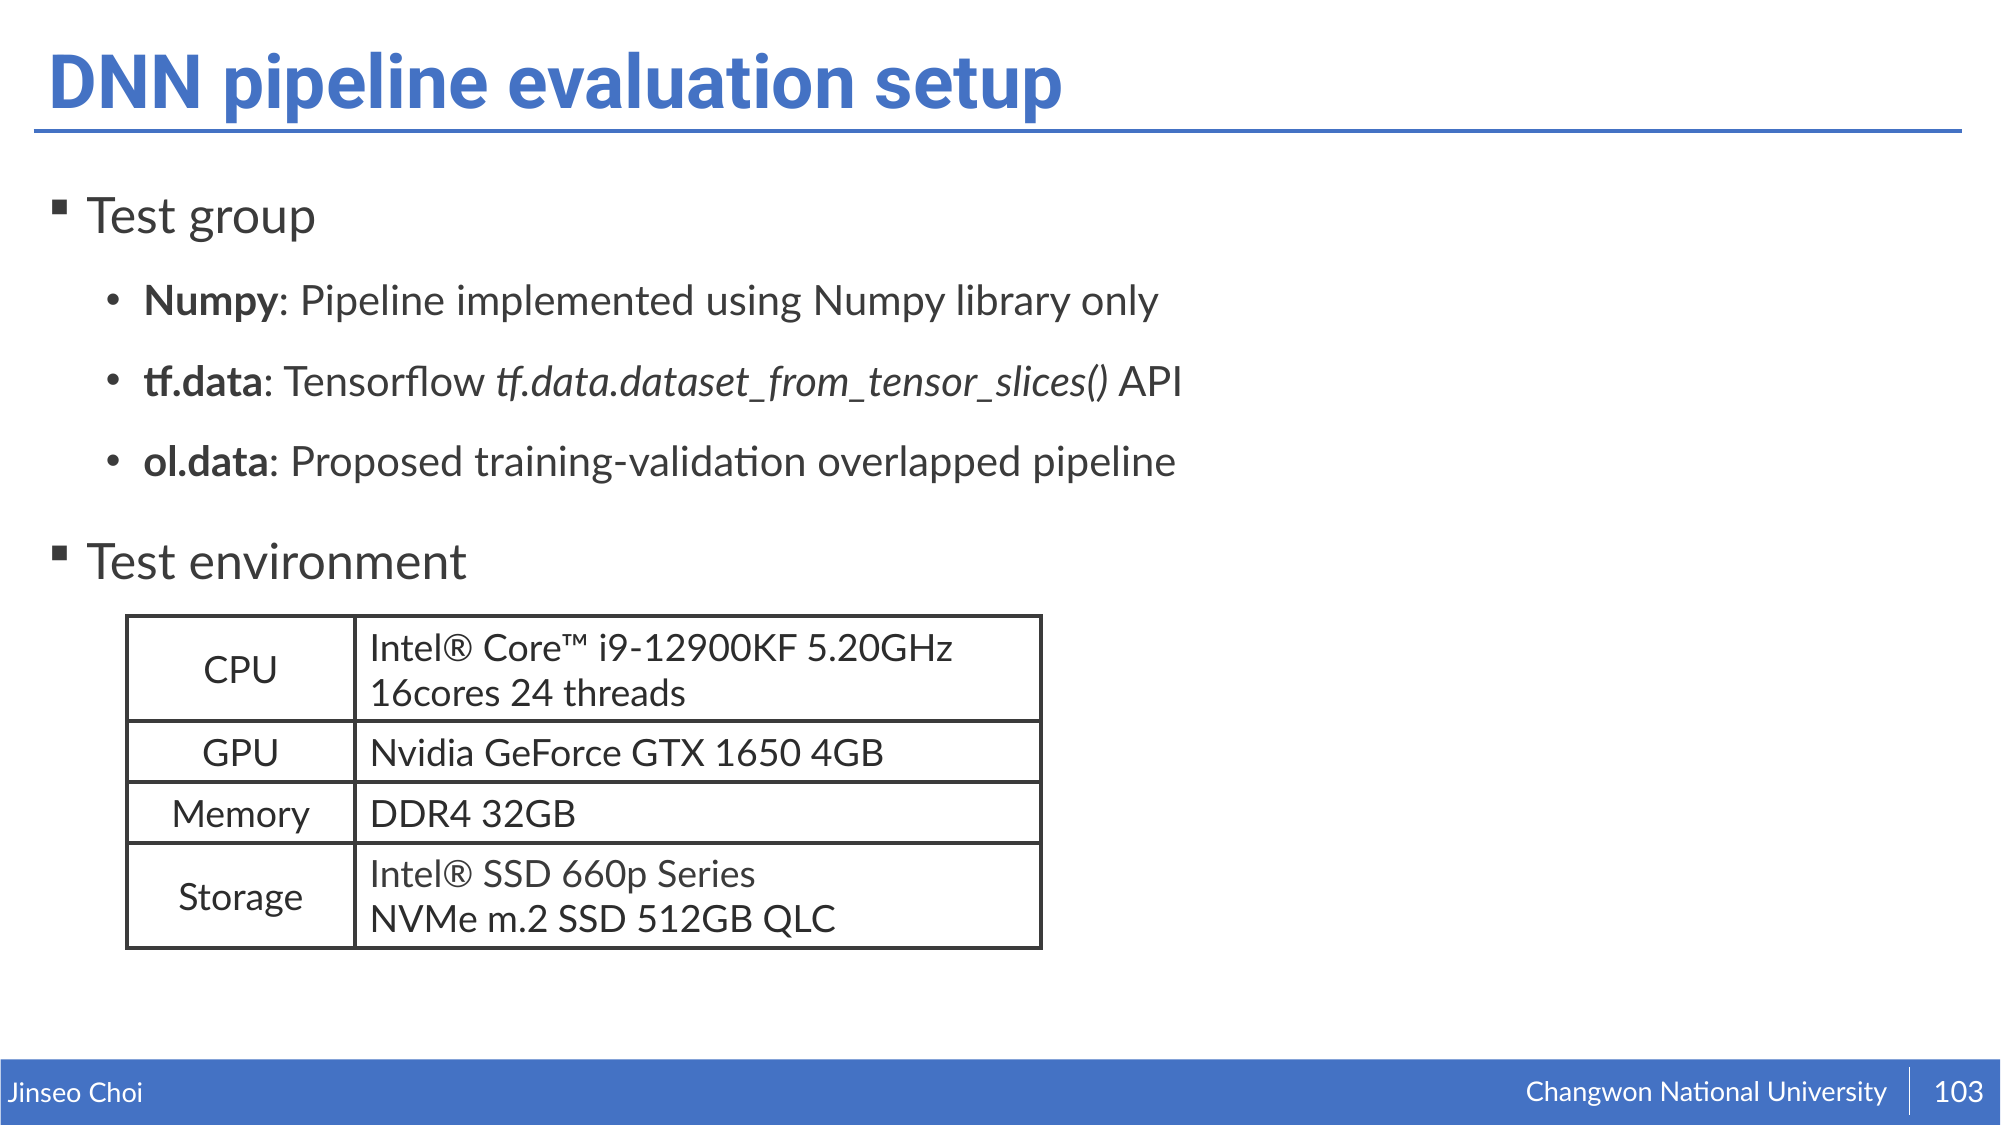

# DNN pipeline evaluation setup
Test group
Numpy: Pipeline implemented using Numpy library only
tf.data: Tensorflow tf.data.dataset_from_tensor_slices() API
ol.data: Proposed training-validation overlapped pipeline
Test environment

| CPU | Intel® Core™ i9-12900KF 5.20GHz 16cores 24 threads |
| --- | --- |
| GPU | Nvidia GeForce GTX 1650 4GB |
| Memory | DDR4 32GB |
| Storage | Intel® SSD 660p Series NVMe m.2 SSD 512GB QLC |
103